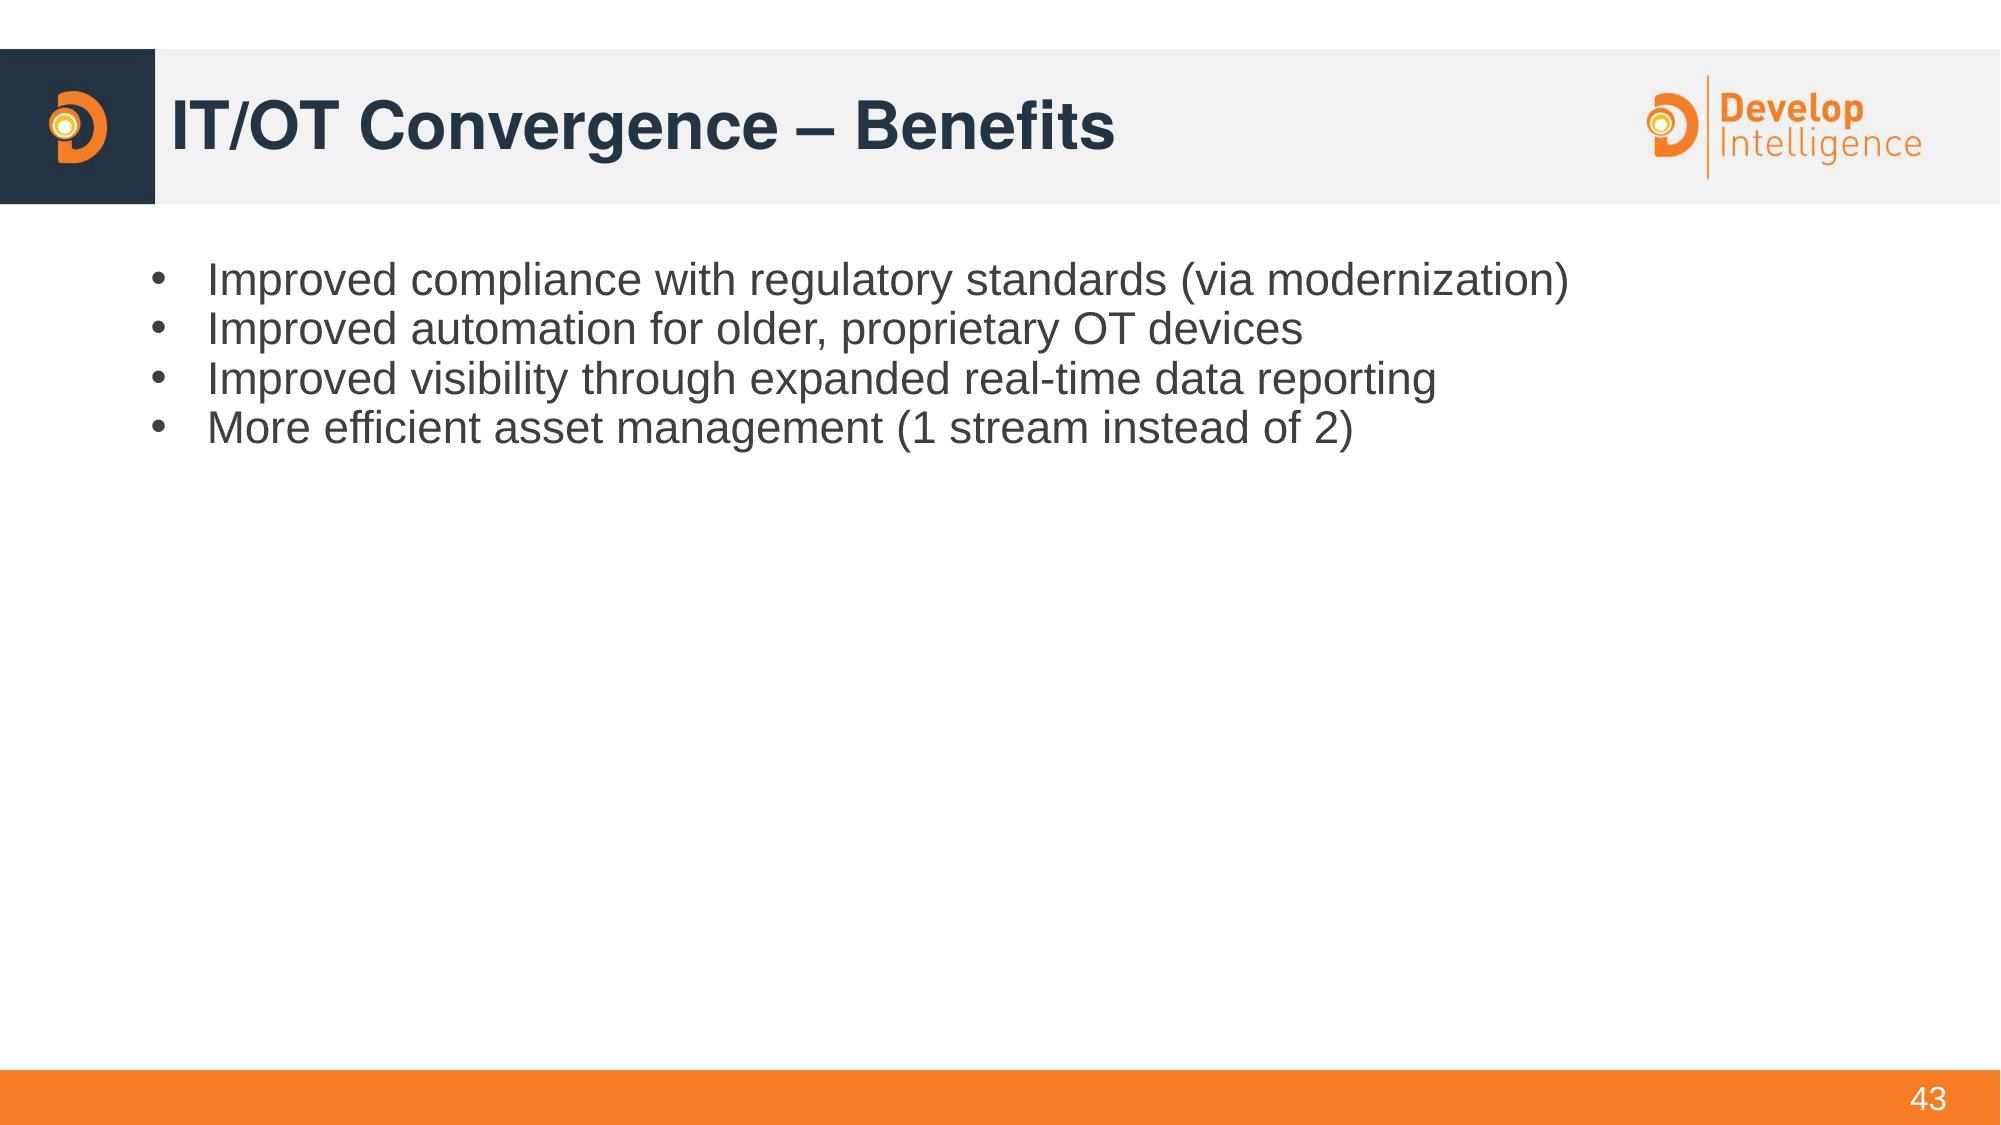

# IT/OT Convergence – Benefits
Improved compliance with regulatory standards (via modernization)
Improved automation for older, proprietary OT devices
Improved visibility through expanded real-time data reporting
More efficient asset management (1 stream instead of 2)

43